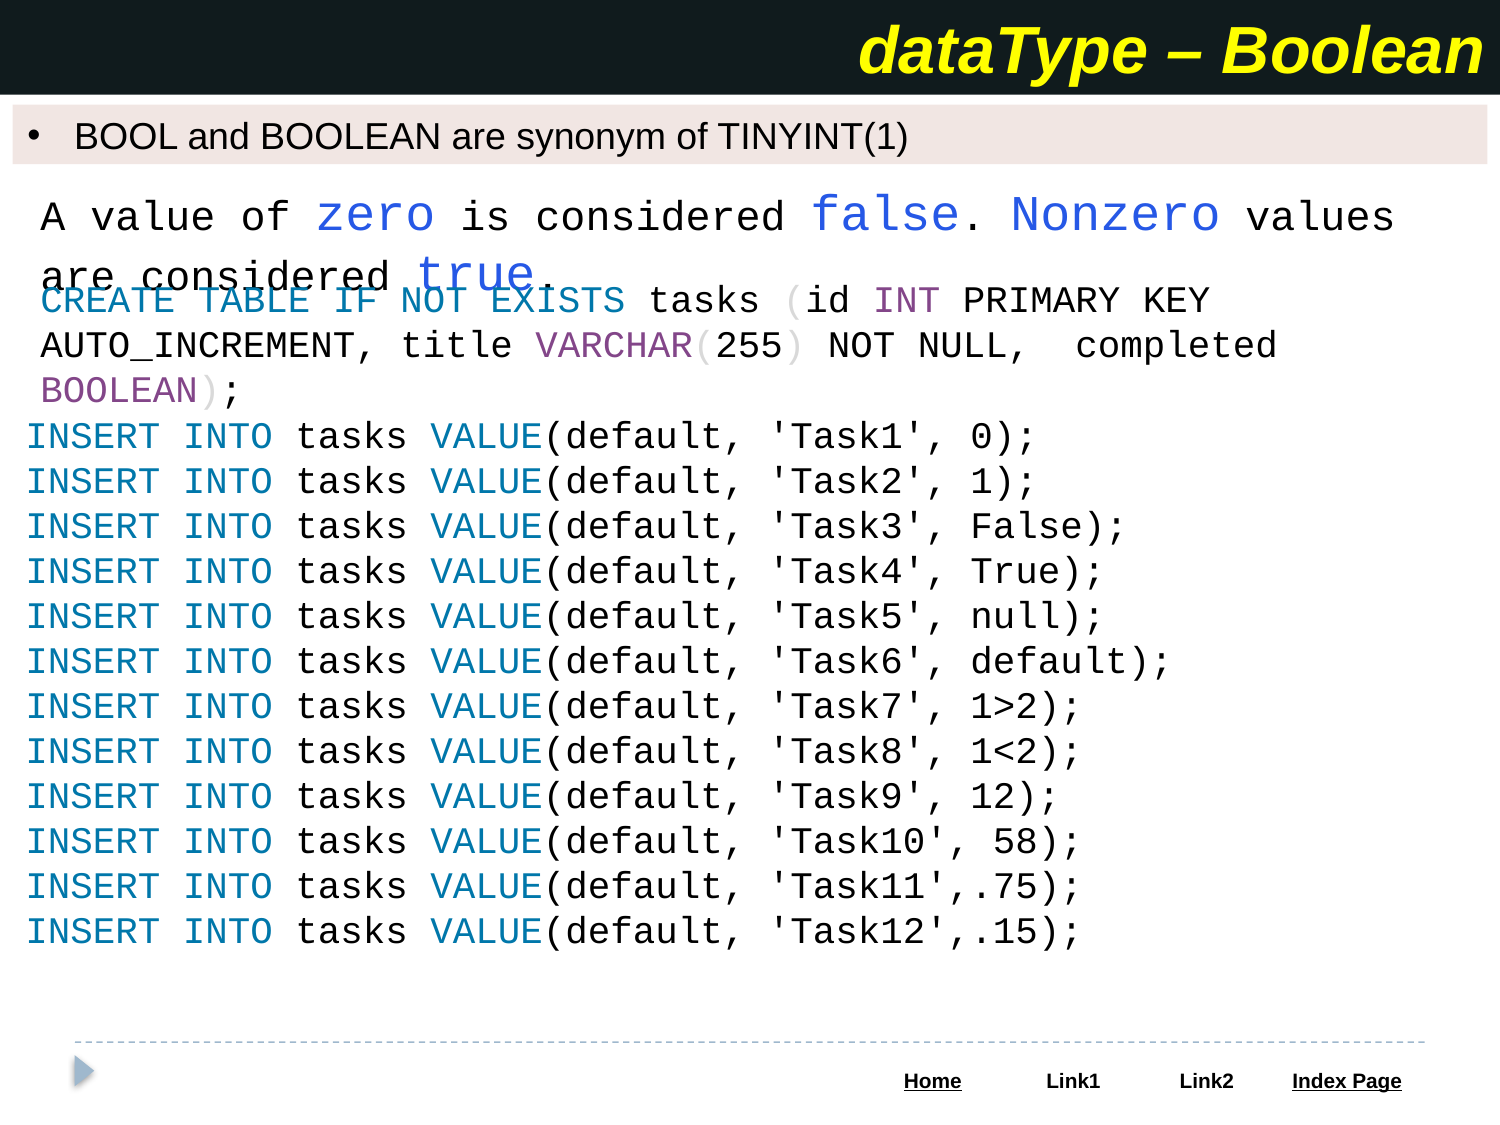

dataType – Boolean
BOOL and BOOLEAN are synonym of TINYINT(1)
A value of zero is considered false. Nonzero values are considered true.
CREATE TABLE IF NOT EXISTS tasks (id INT PRIMARY KEY AUTO_INCREMENT, title VARCHAR(255) NOT NULL,  completed BOOLEAN);
INSERT INTO tasks VALUE(default, 'Task1', 0);
INSERT INTO tasks VALUE(default, 'Task2', 1);
INSERT INTO tasks VALUE(default, 'Task3', False);
INSERT INTO tasks VALUE(default, 'Task4', True);
INSERT INTO tasks VALUE(default, 'Task5', null);
INSERT INTO tasks VALUE(default, 'Task6', default);
INSERT INTO tasks VALUE(default, 'Task7', 1>2);
INSERT INTO tasks VALUE(default, 'Task8', 1<2);
INSERT INTO tasks VALUE(default, 'Task9', 12);
INSERT INTO tasks VALUE(default, 'Task10', 58);
INSERT INTO tasks VALUE(default, 'Task11',.75);
INSERT INTO tasks VALUE(default, 'Task12',.15);